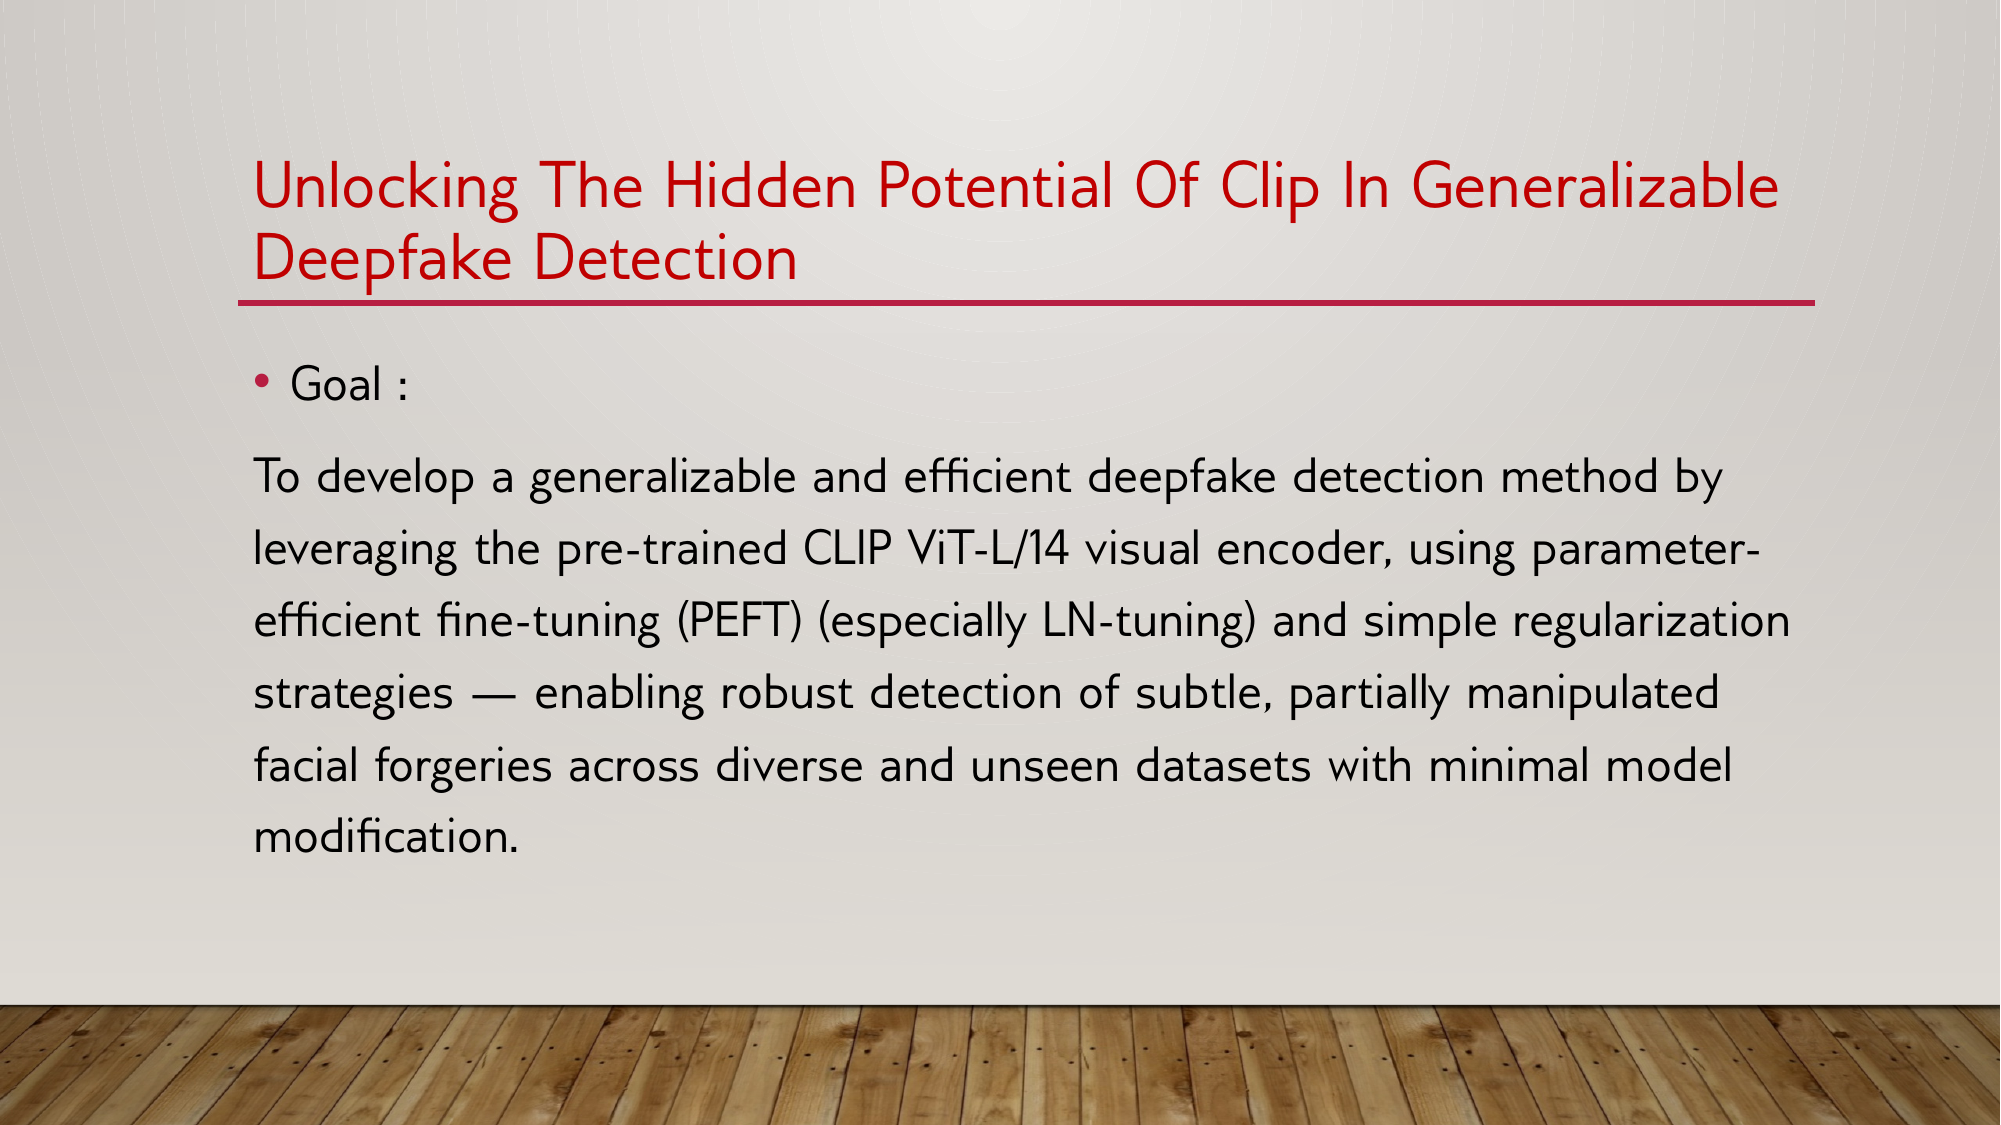

# Unlocking The Hidden Potential Of Clip In Generalizable Deepfake Detection
Goal :
To develop a generalizable and efficient deepfake detection method by leveraging the pre-trained CLIP ViT-L/14 visual encoder, using parameter-efficient fine-tuning (PEFT) (especially LN-tuning) and simple regularization strategies — enabling robust detection of subtle, partially manipulated facial forgeries across diverse and unseen datasets with minimal model modification.